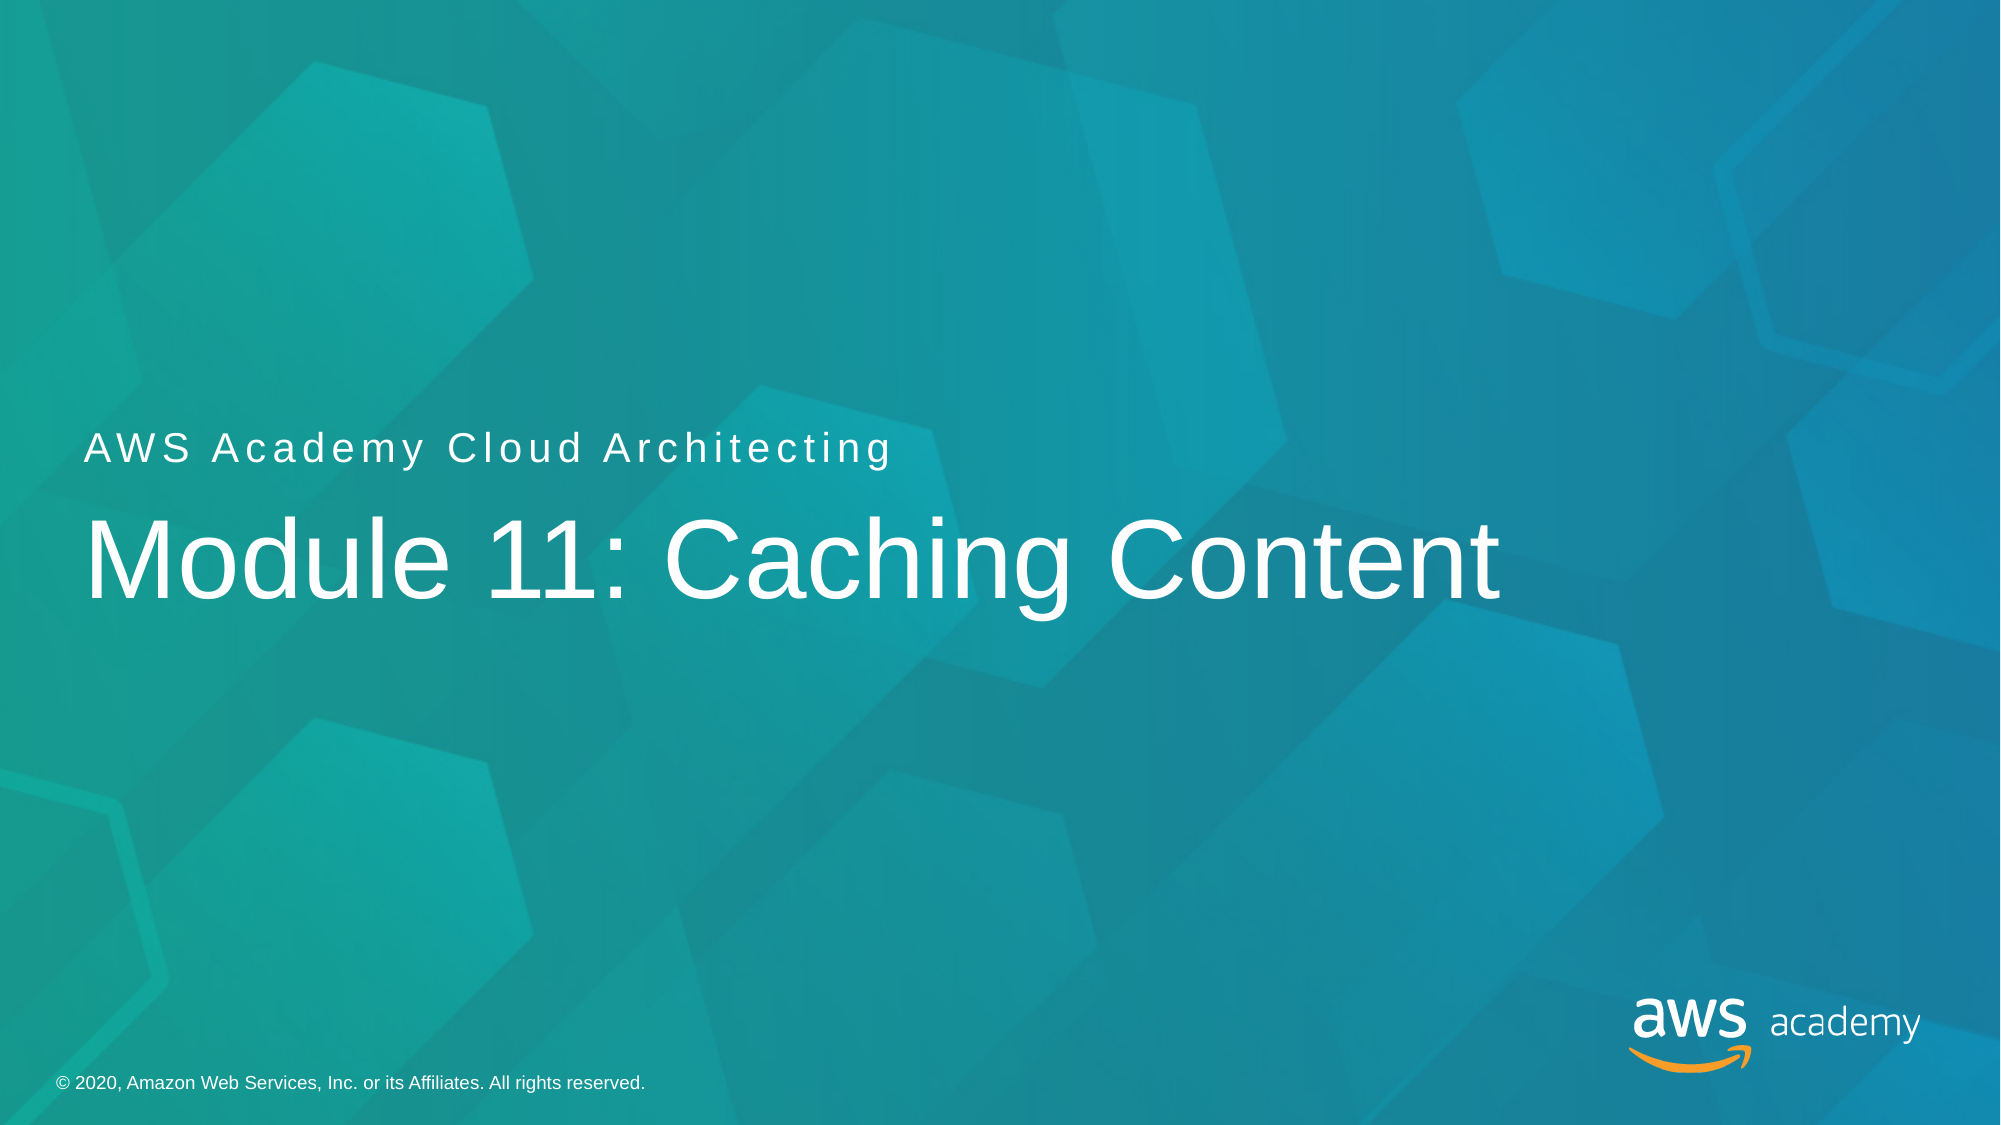

AWS Academy Cloud Architecting
# Module 11: Caching Content
© 2020, Amazon Web Services, Inc. or its Affiliates. All rights reserved.